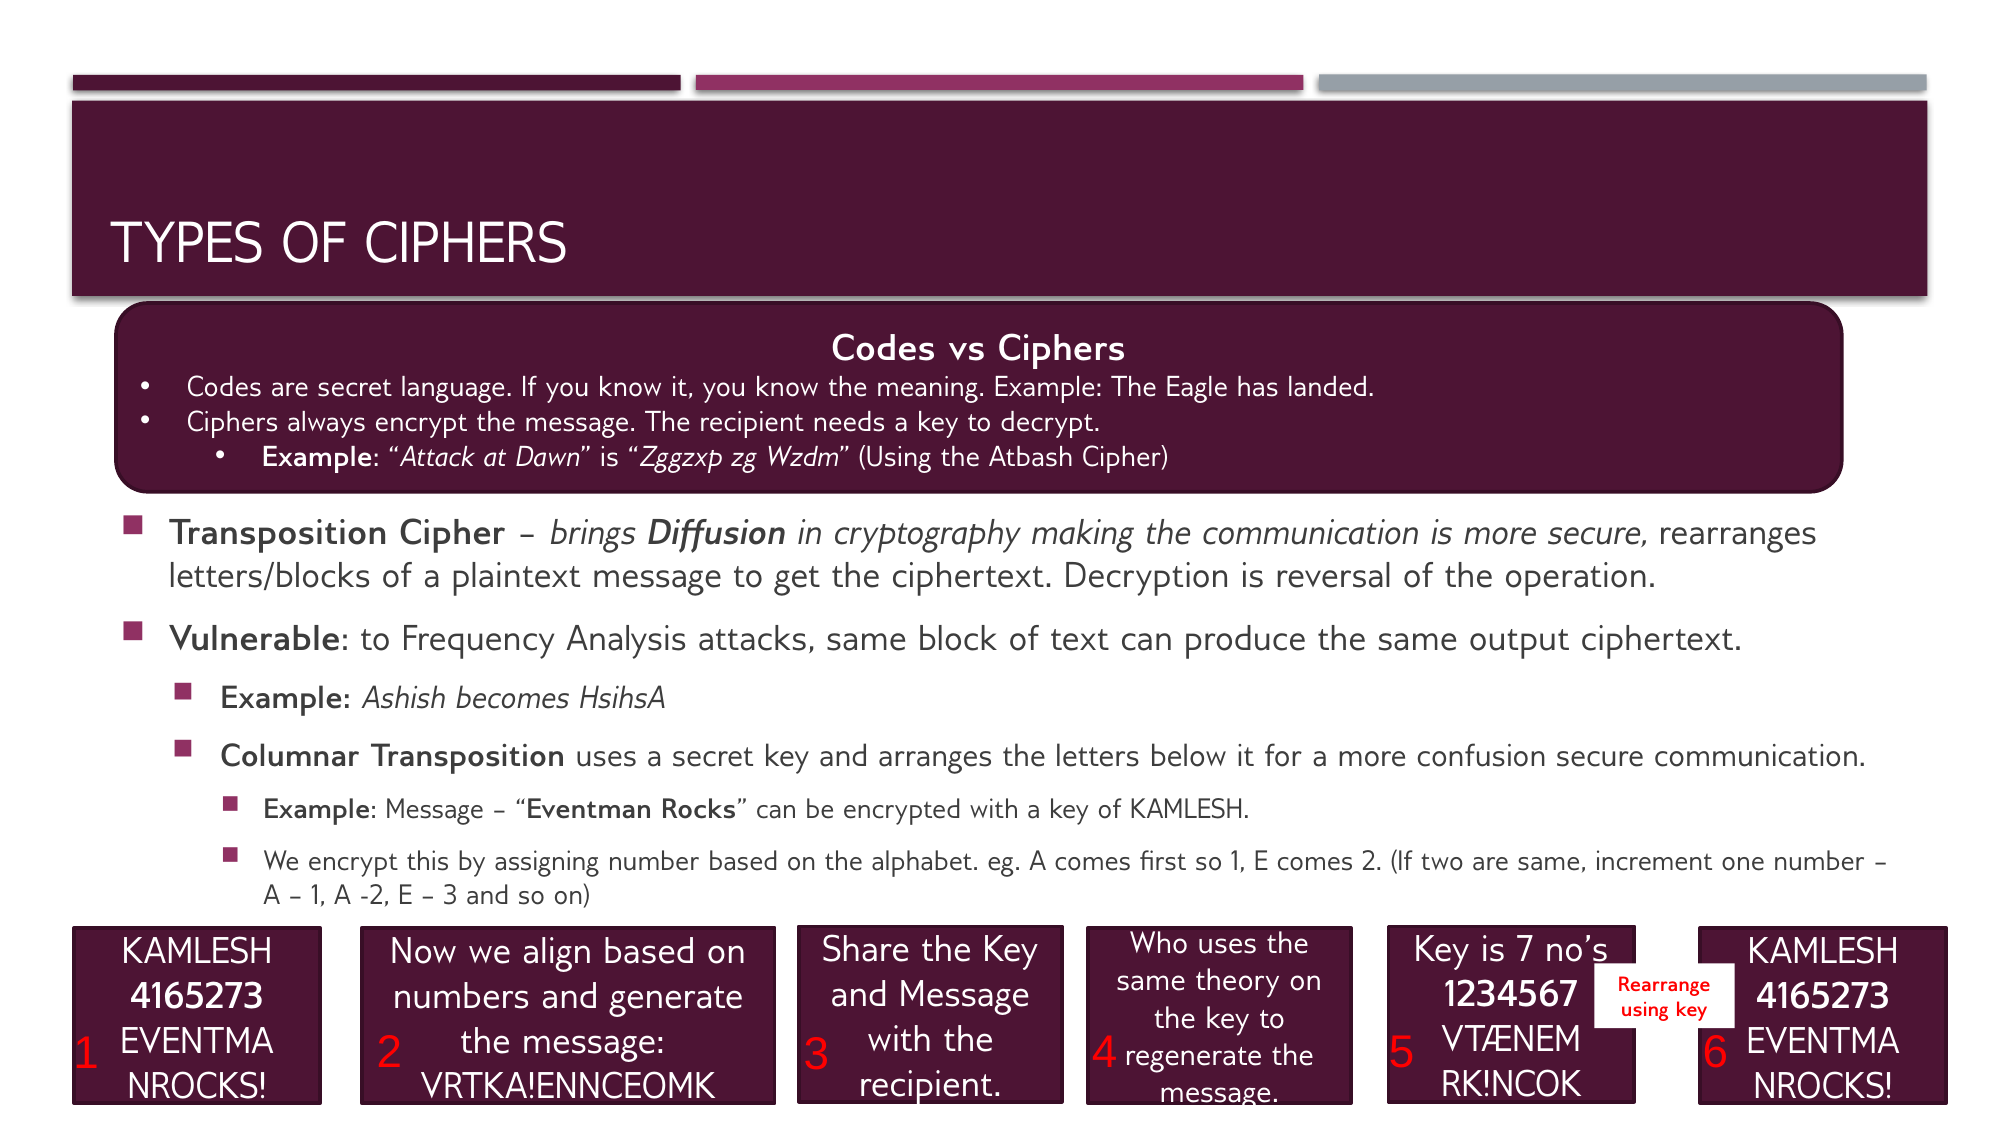

# Types of ciphers
Codes vs Ciphers
Codes are secret language. If you know it, you know the meaning. Example: The Eagle has landed.
Ciphers always encrypt the message. The recipient needs a key to decrypt.
Example: “Attack at Dawn” is “Zggzxp zg Wzdm” (Using the Atbash Cipher)
Transposition Cipher – brings Diffusion in cryptography making the communication is more secure, rearranges letters/blocks of a plaintext message to get the ciphertext. Decryption is reversal of the operation.
Vulnerable: to Frequency Analysis attacks, same block of text can produce the same output ciphertext.
Example: Ashish becomes HsihsA
Columnar Transposition uses a secret key and arranges the letters below it for a more confusion secure communication.
Example: Message – “Eventman Rocks” can be encrypted with a key of KAMLESH.
We encrypt this by assigning number based on the alphabet. eg. A comes first so 1, E comes 2. (If two are same, increment one number – A – 1, A -2, E – 3 and so on)
Share the Key and Message with the recipient.
Key is 7 no’s
1234567
VTAENEM
RK!NCOK
KAMLESH
4165273
EVENTMA
NROCKS!
Now we align based on numbers and generate the message:
VRTKA!ENNCEOMK
Who uses the same theory on the key to regenerate the message.
KAMLESH
4165273
EVENTMA
NROCKS!
Rearrange using key
5
6
4
2
1
3